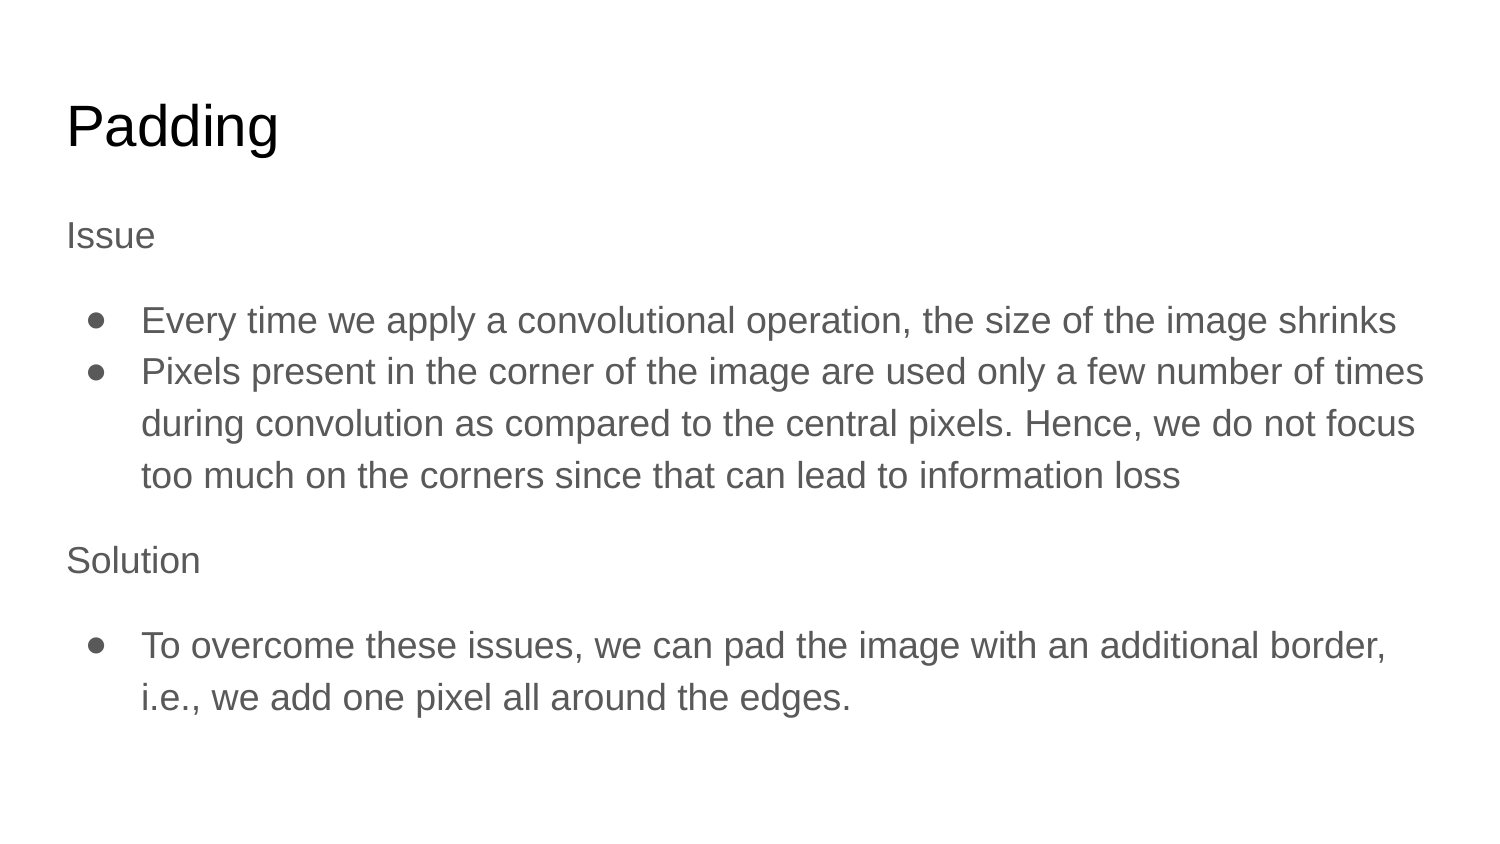

# Padding
Issue
Every time we apply a convolutional operation, the size of the image shrinks
Pixels present in the corner of the image are used only a few number of times during convolution as compared to the central pixels. Hence, we do not focus too much on the corners since that can lead to information loss
Solution
To overcome these issues, we can pad the image with an additional border, i.e., we add one pixel all around the edges.